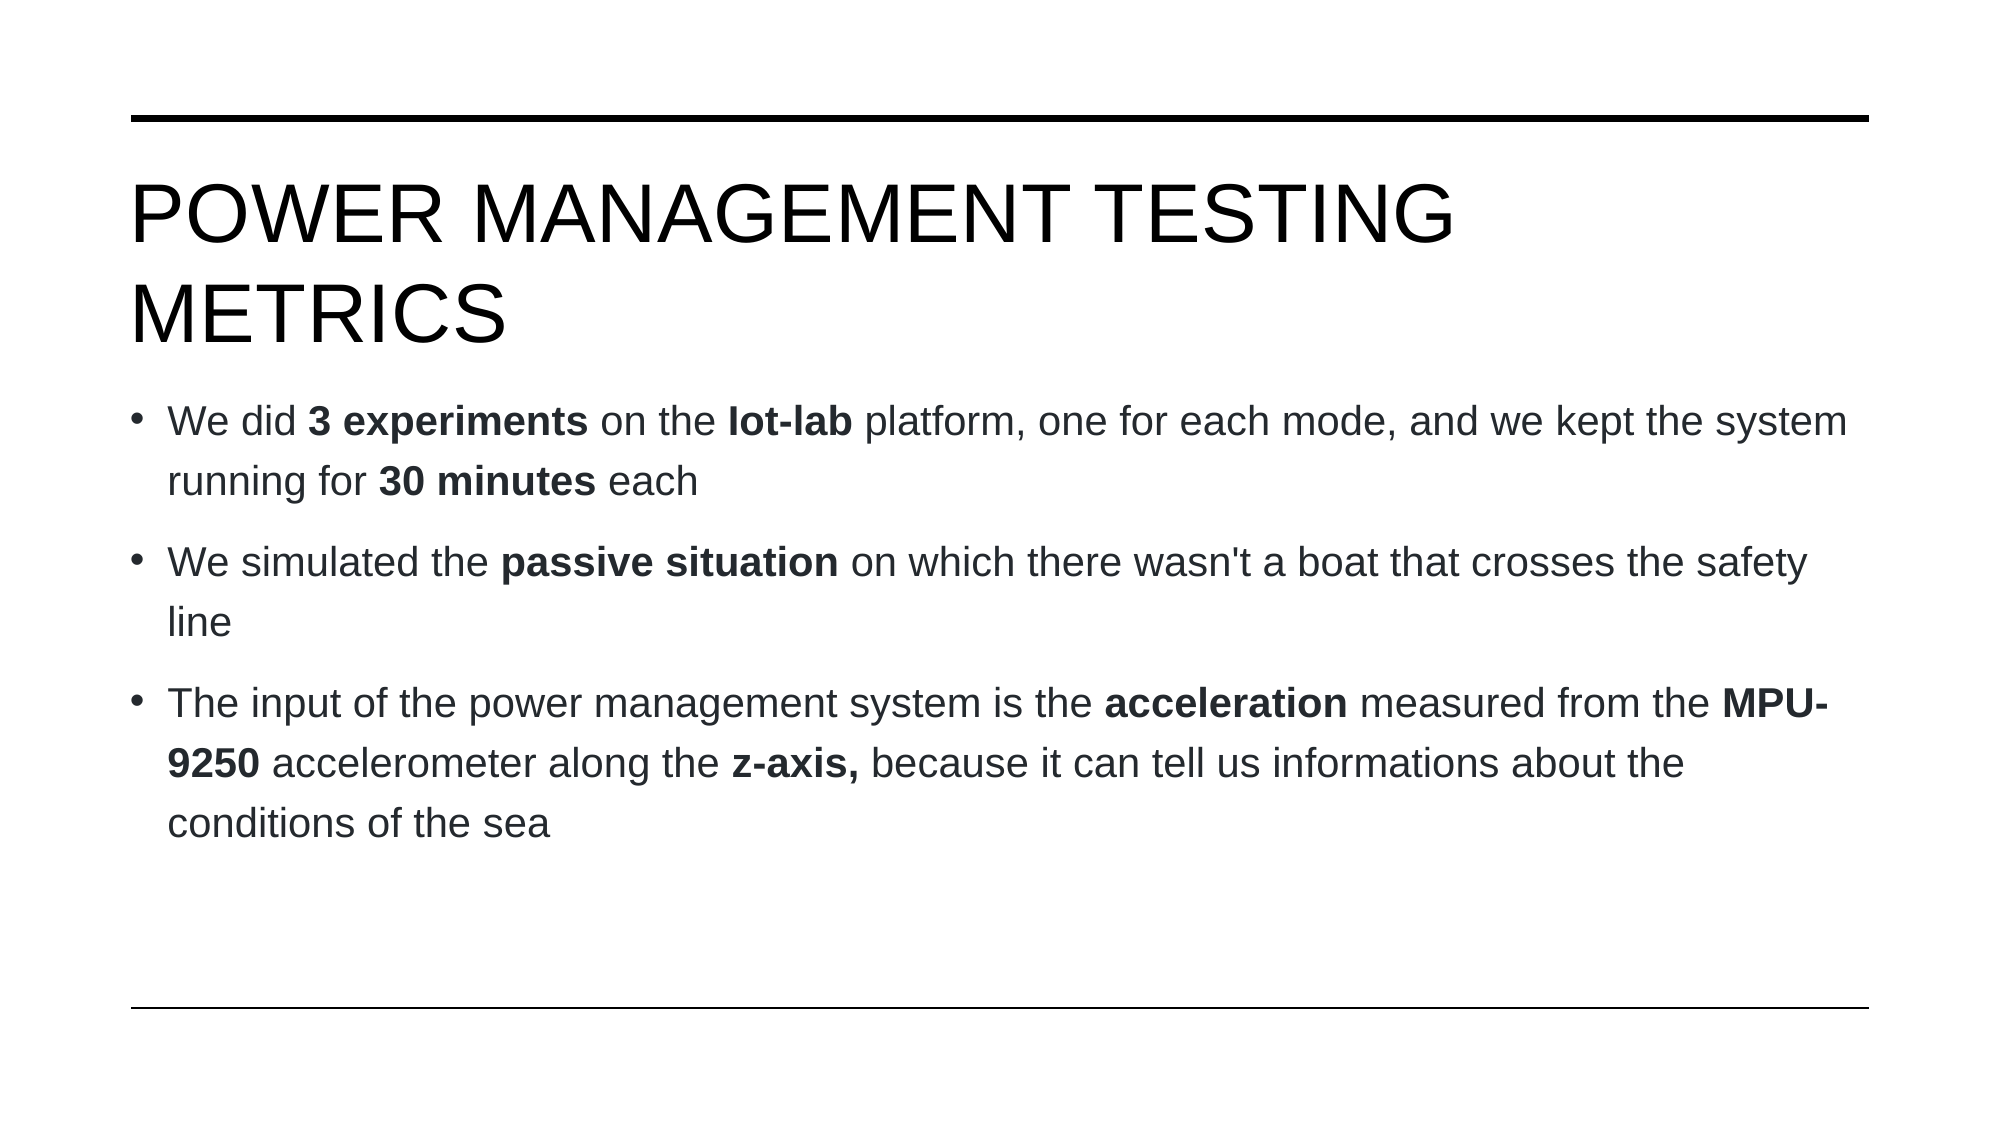

# POWER MANAGEMENT TESTING METRICS
We did 3 experiments on the Iot-lab platform, one for each mode, and we kept the system running for 30 minutes each
We simulated the passive situation on which there wasn't a boat that crosses the safety line
The input of the power management system is the acceleration measured from the MPU-9250 accelerometer along the z-axis, because it can tell us informations about the conditions of the sea